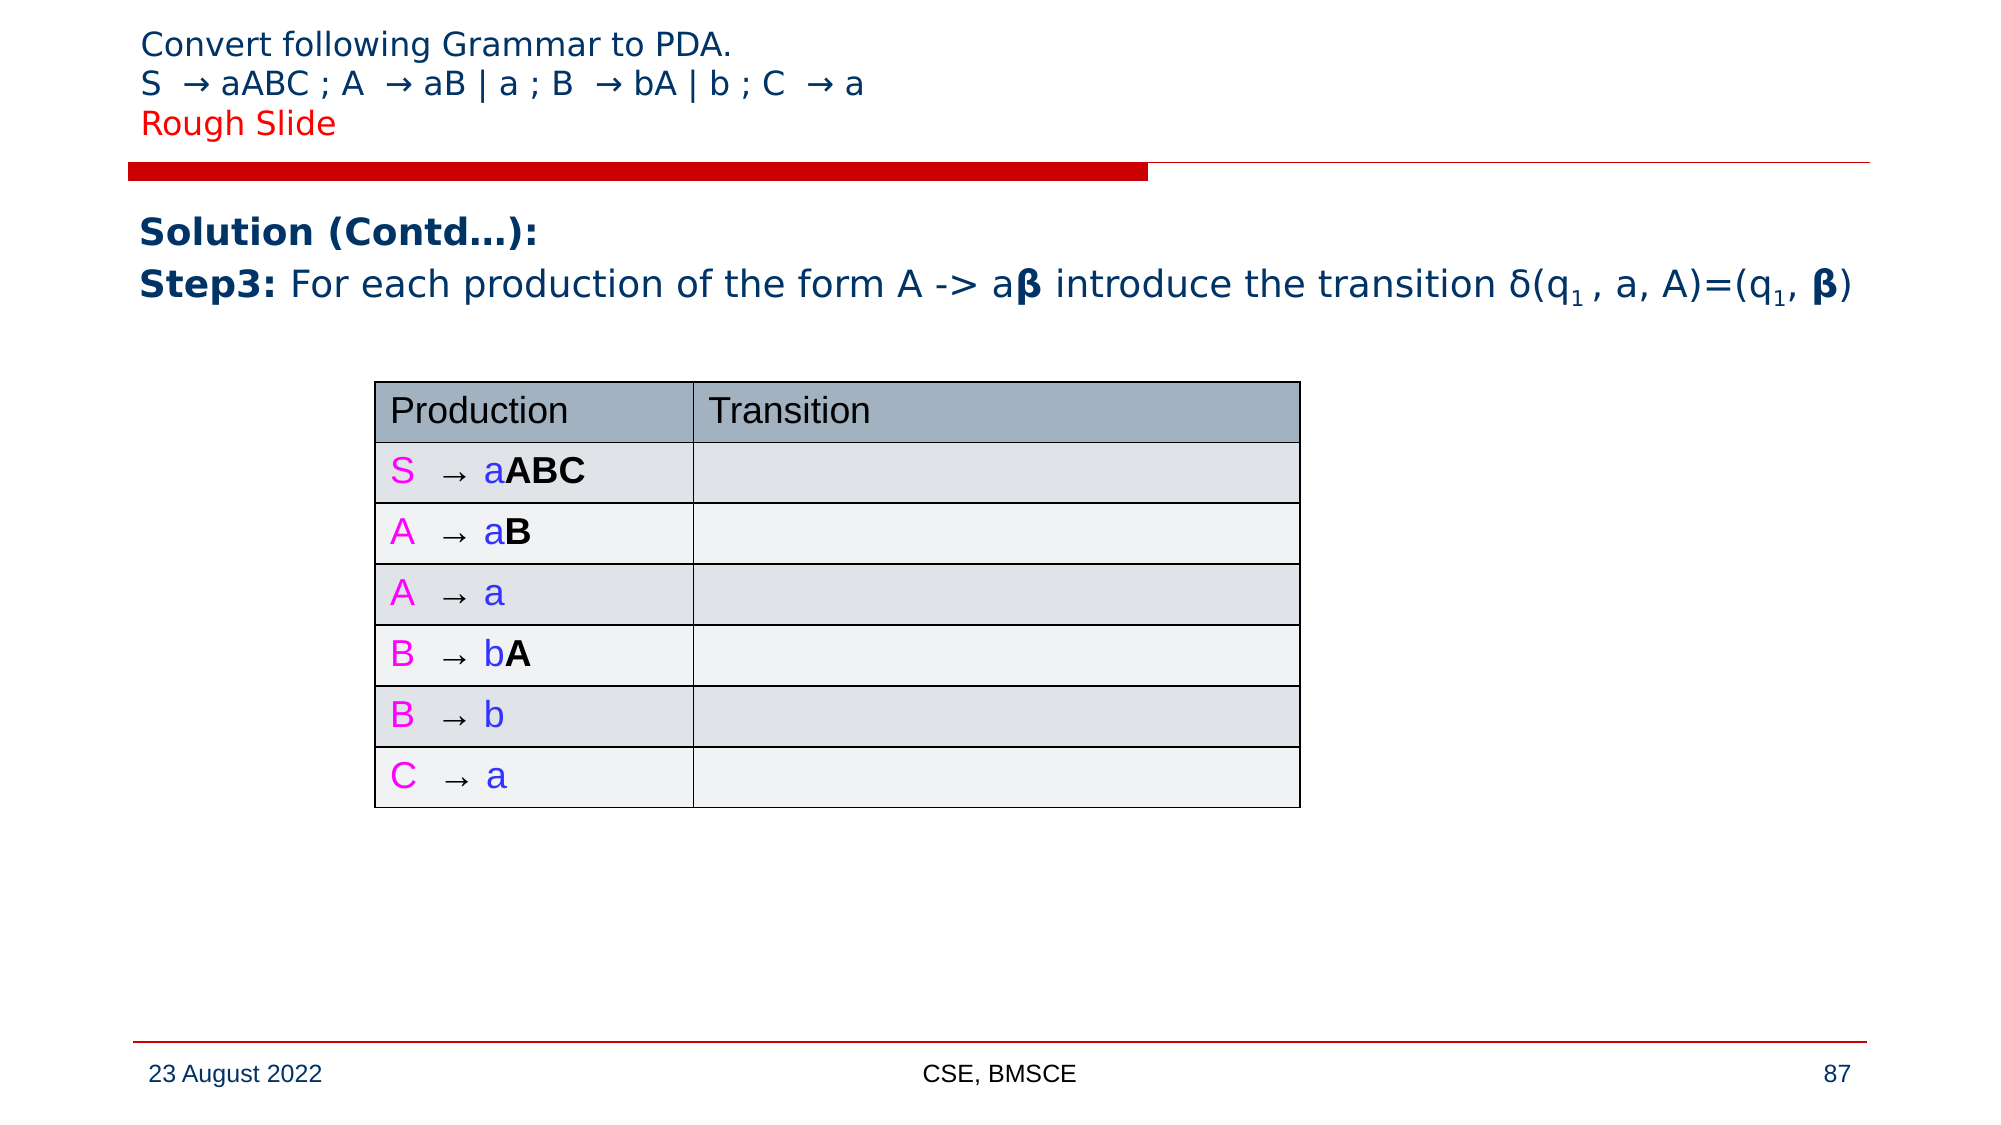

# Convert following Grammar to PDA. S  → aABC ; A  → aB | a ; B  → bA | b ; C  → a Rough Slide
Solution (Contd…):
Step3: For each production of the form A -> aβ introduce the transition δ(q1 , a, A)=(q1, β)

| Production | Transition |
| --- | --- |
| S → aABC |  |
| A → aB |  |
| A → a |  |
| B → bA |  |
| B → b |  |
| C → a |  |
CSE, BMSCE
87
23 August 2022